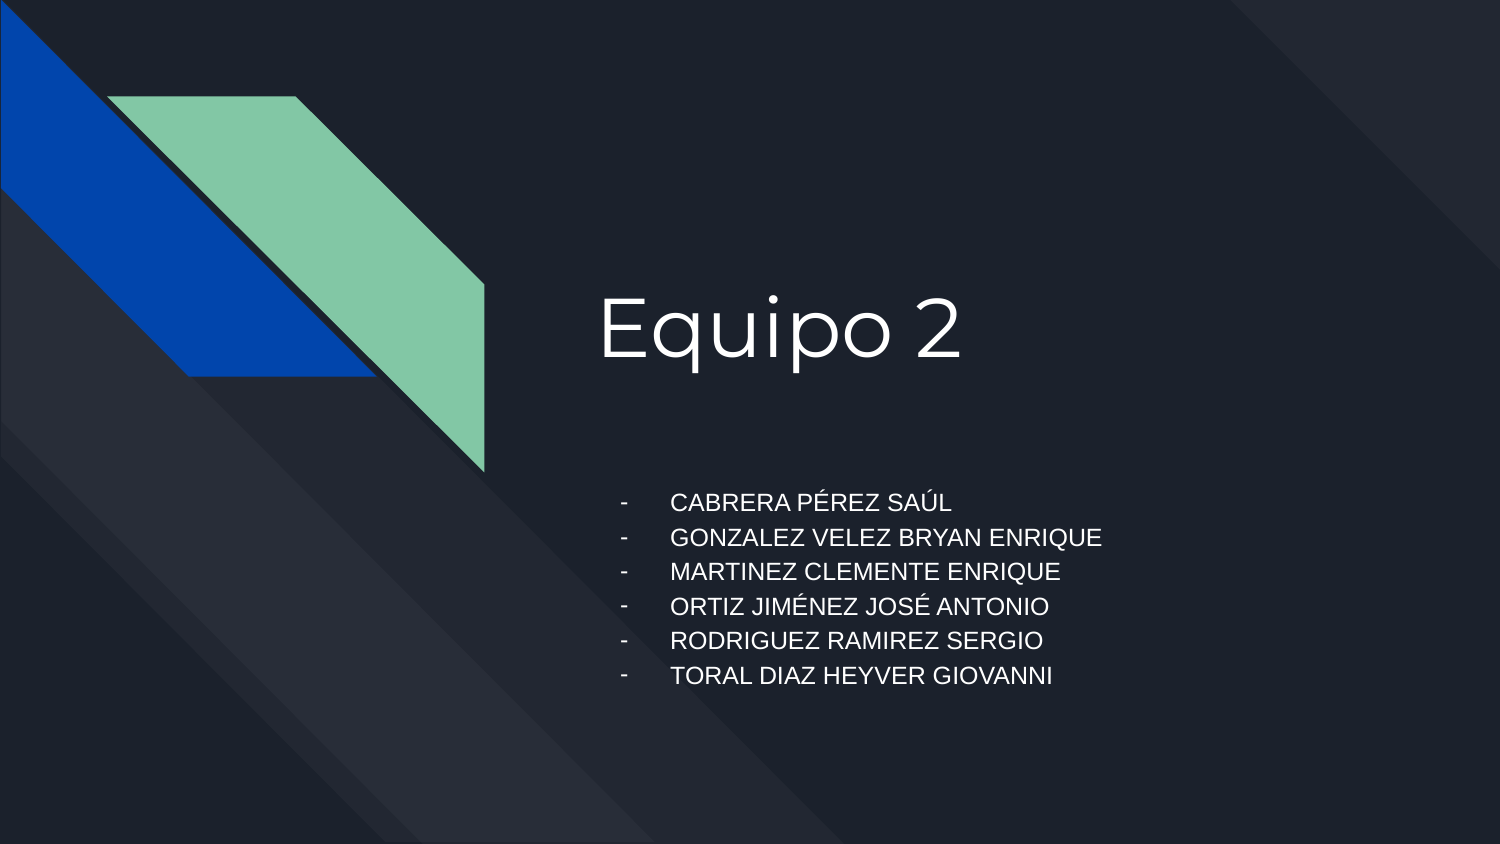

# Equipo 2
CABRERA PÉREZ SAÚL
GONZALEZ VELEZ BRYAN ENRIQUE
MARTINEZ CLEMENTE ENRIQUE
ORTIZ JIMÉNEZ JOSÉ ANTONIO
RODRIGUEZ RAMIREZ SERGIO
TORAL DIAZ HEYVER GIOVANNI